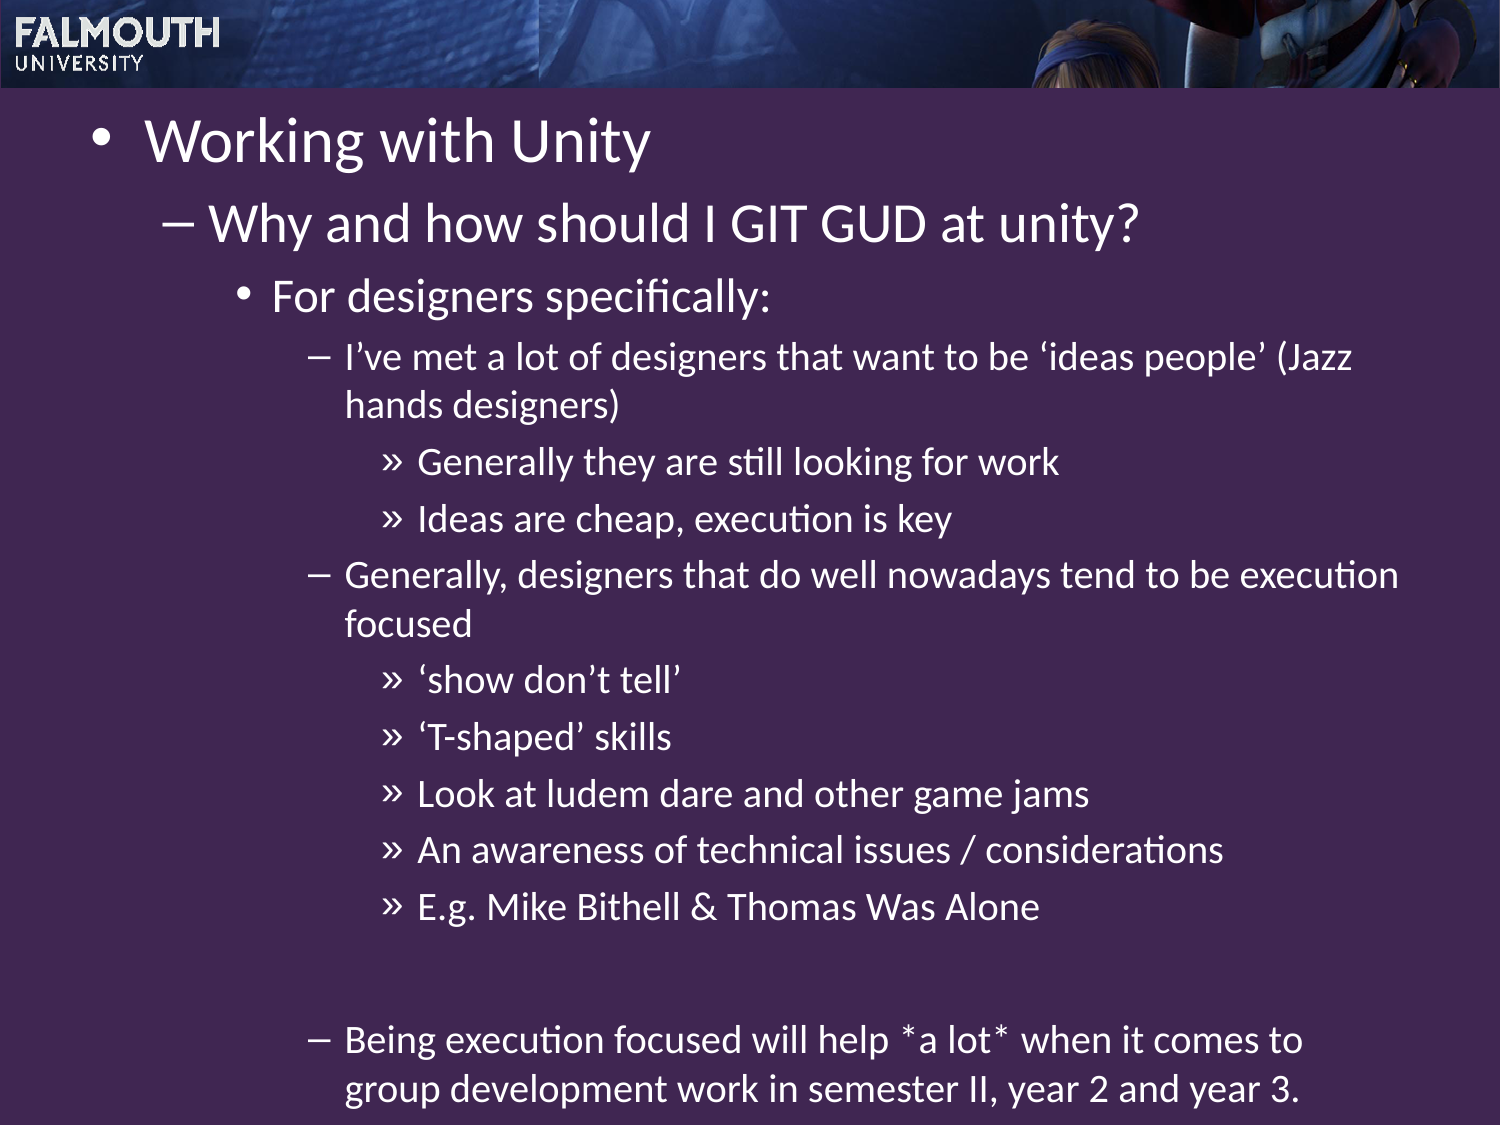

Working with Unity
Why and how should I GIT GUD at unity?
For designers specifically:
I’ve met a lot of designers that want to be ‘ideas people’ (Jazz hands designers)
Generally they are still looking for work
Ideas are cheap, execution is key
Generally, designers that do well nowadays tend to be execution focused
‘show don’t tell’
‘T-shaped’ skills
Look at ludem dare and other game jams
An awareness of technical issues / considerations
E.g. Mike Bithell & Thomas Was Alone

Being execution focused will help *a lot* when it comes to group development work in semester II, year 2 and year 3.